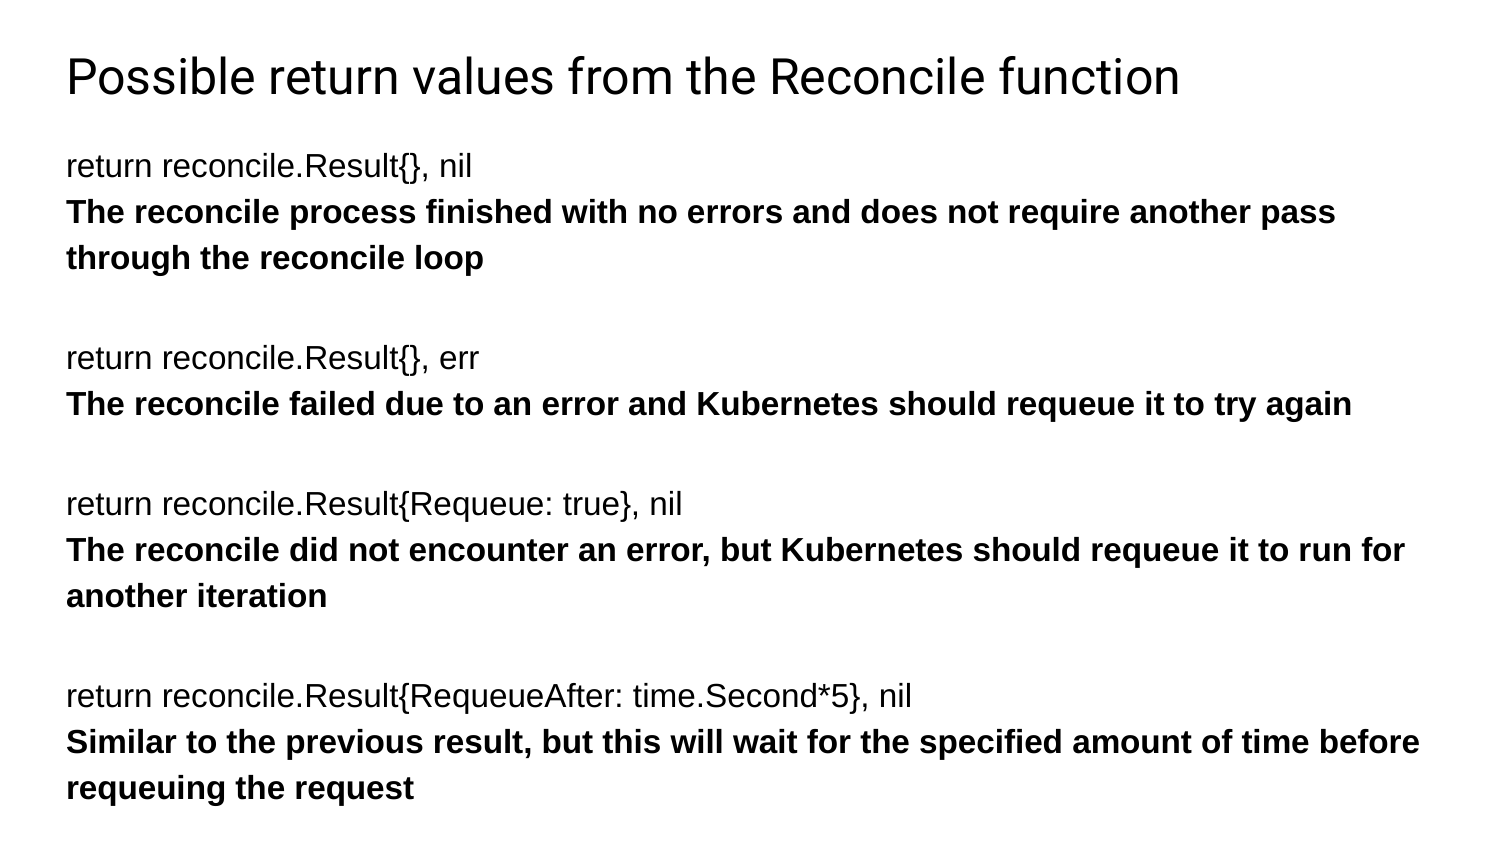

# Possible return values from the Reconcile function
return reconcile.Result{}, nil
The reconcile process finished with no errors and does not require another pass through the reconcile loop

return reconcile.Result{}, err
The reconcile failed due to an error and Kubernetes should requeue it to try again

return reconcile.Result{Requeue: true}, nil
The reconcile did not encounter an error, but Kubernetes should requeue it to run for another iteration

return reconcile.Result{RequeueAfter: time.Second*5}, nil
Similar to the previous result, but this will wait for the specified amount of time before requeuing the request